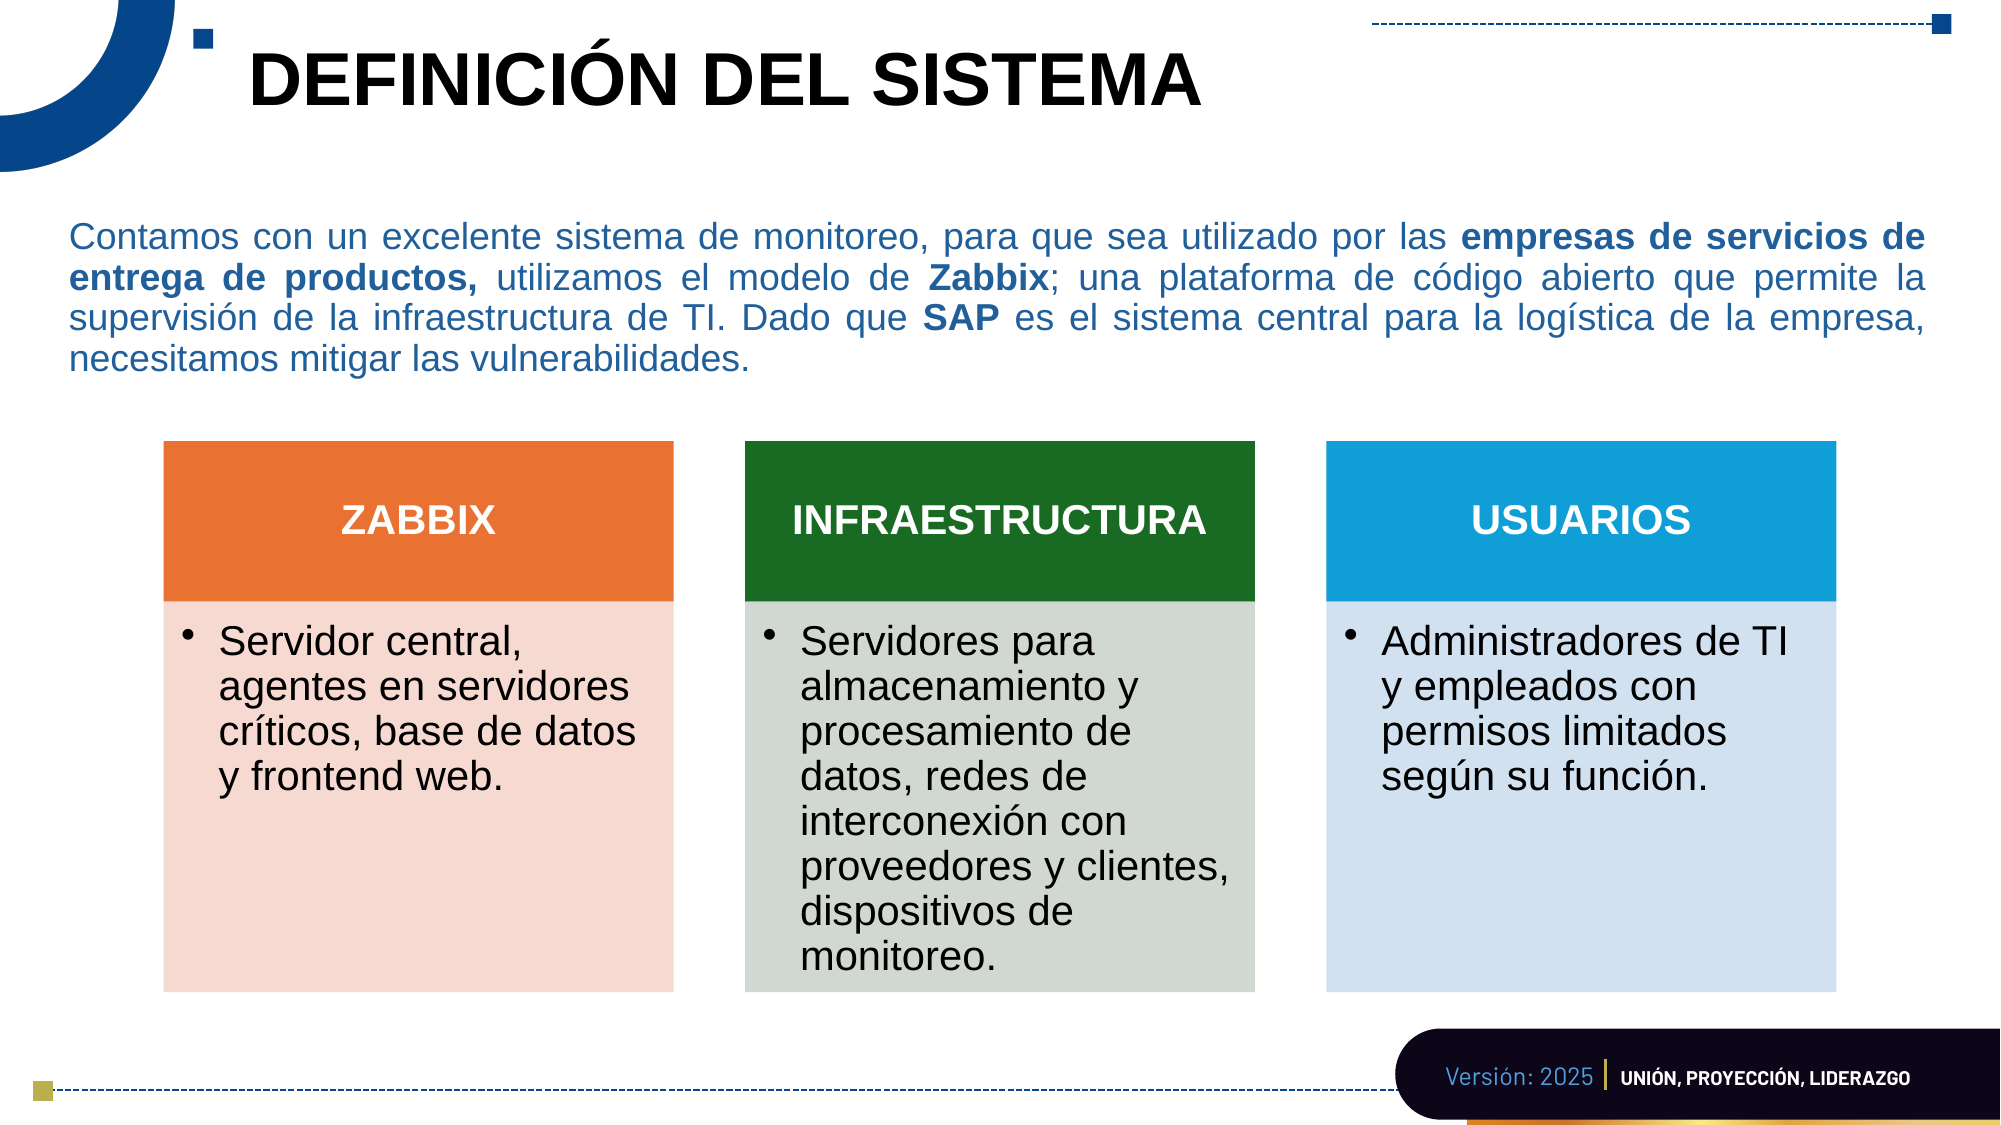

# DEFINICIÓN DEL SISTEMA
Contamos con un excelente sistema de monitoreo, para que sea utilizado por las empresas de servicios de entrega de productos, utilizamos el modelo de Zabbix; una plataforma de código abierto que permite la supervisión de la infraestructura de TI. Dado que SAP es el sistema central para la logística de la empresa, necesitamos mitigar las vulnerabilidades.

ZABBIX
Servidor central, agentes en servidores críticos, base de datos y frontend web.
INFRAESTRUCTURA
Servidores para almacenamiento y procesamiento de datos, redes de interconexión con proveedores y clientes, dispositivos de monitoreo.
USUARIOS
Administradores de TI y empleados con permisos limitados según su función.